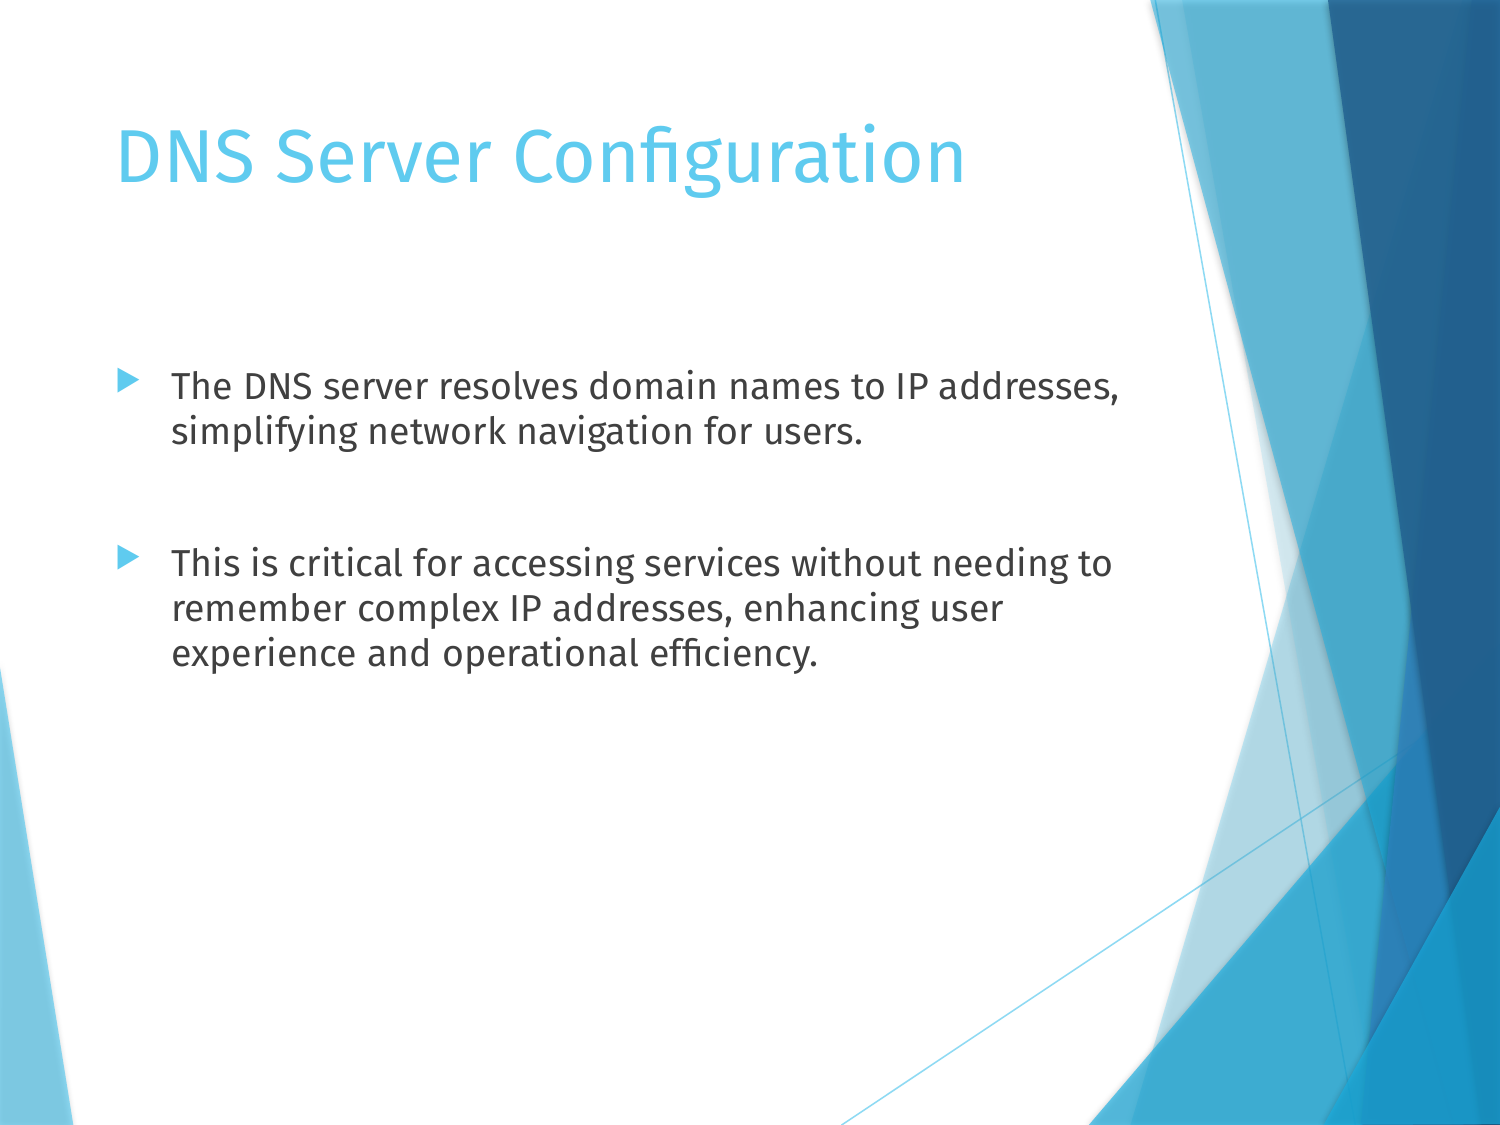

# DNS Server Configuration
The DNS server resolves domain names to IP addresses, simplifying network navigation for users.

This is critical for accessing services without needing to remember complex IP addresses, enhancing user experience and operational efficiency.